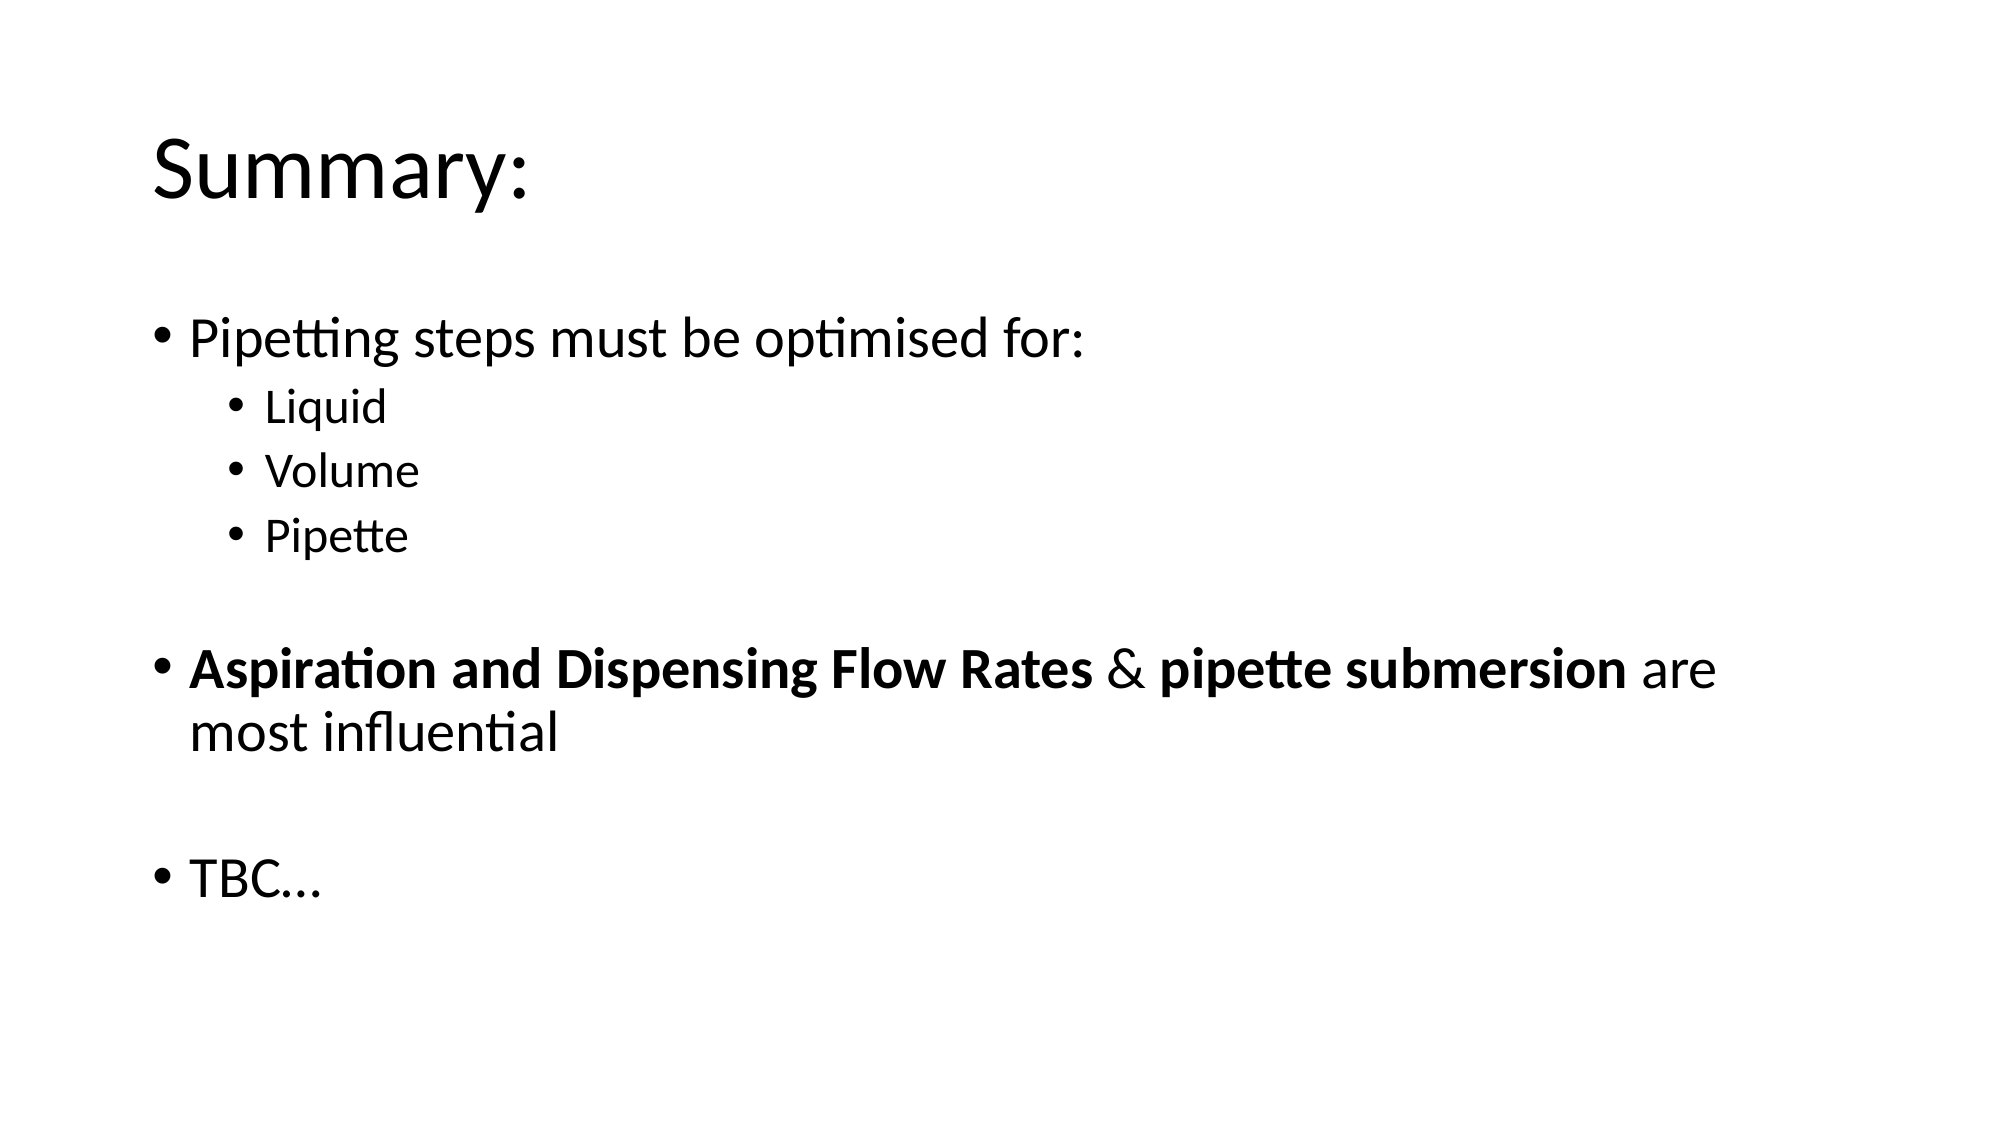

# Summary:
Pipetting steps must be optimised for:
Liquid
Volume
Pipette
Aspiration and Dispensing Flow Rates & pipette submersion are most influential
TBC…